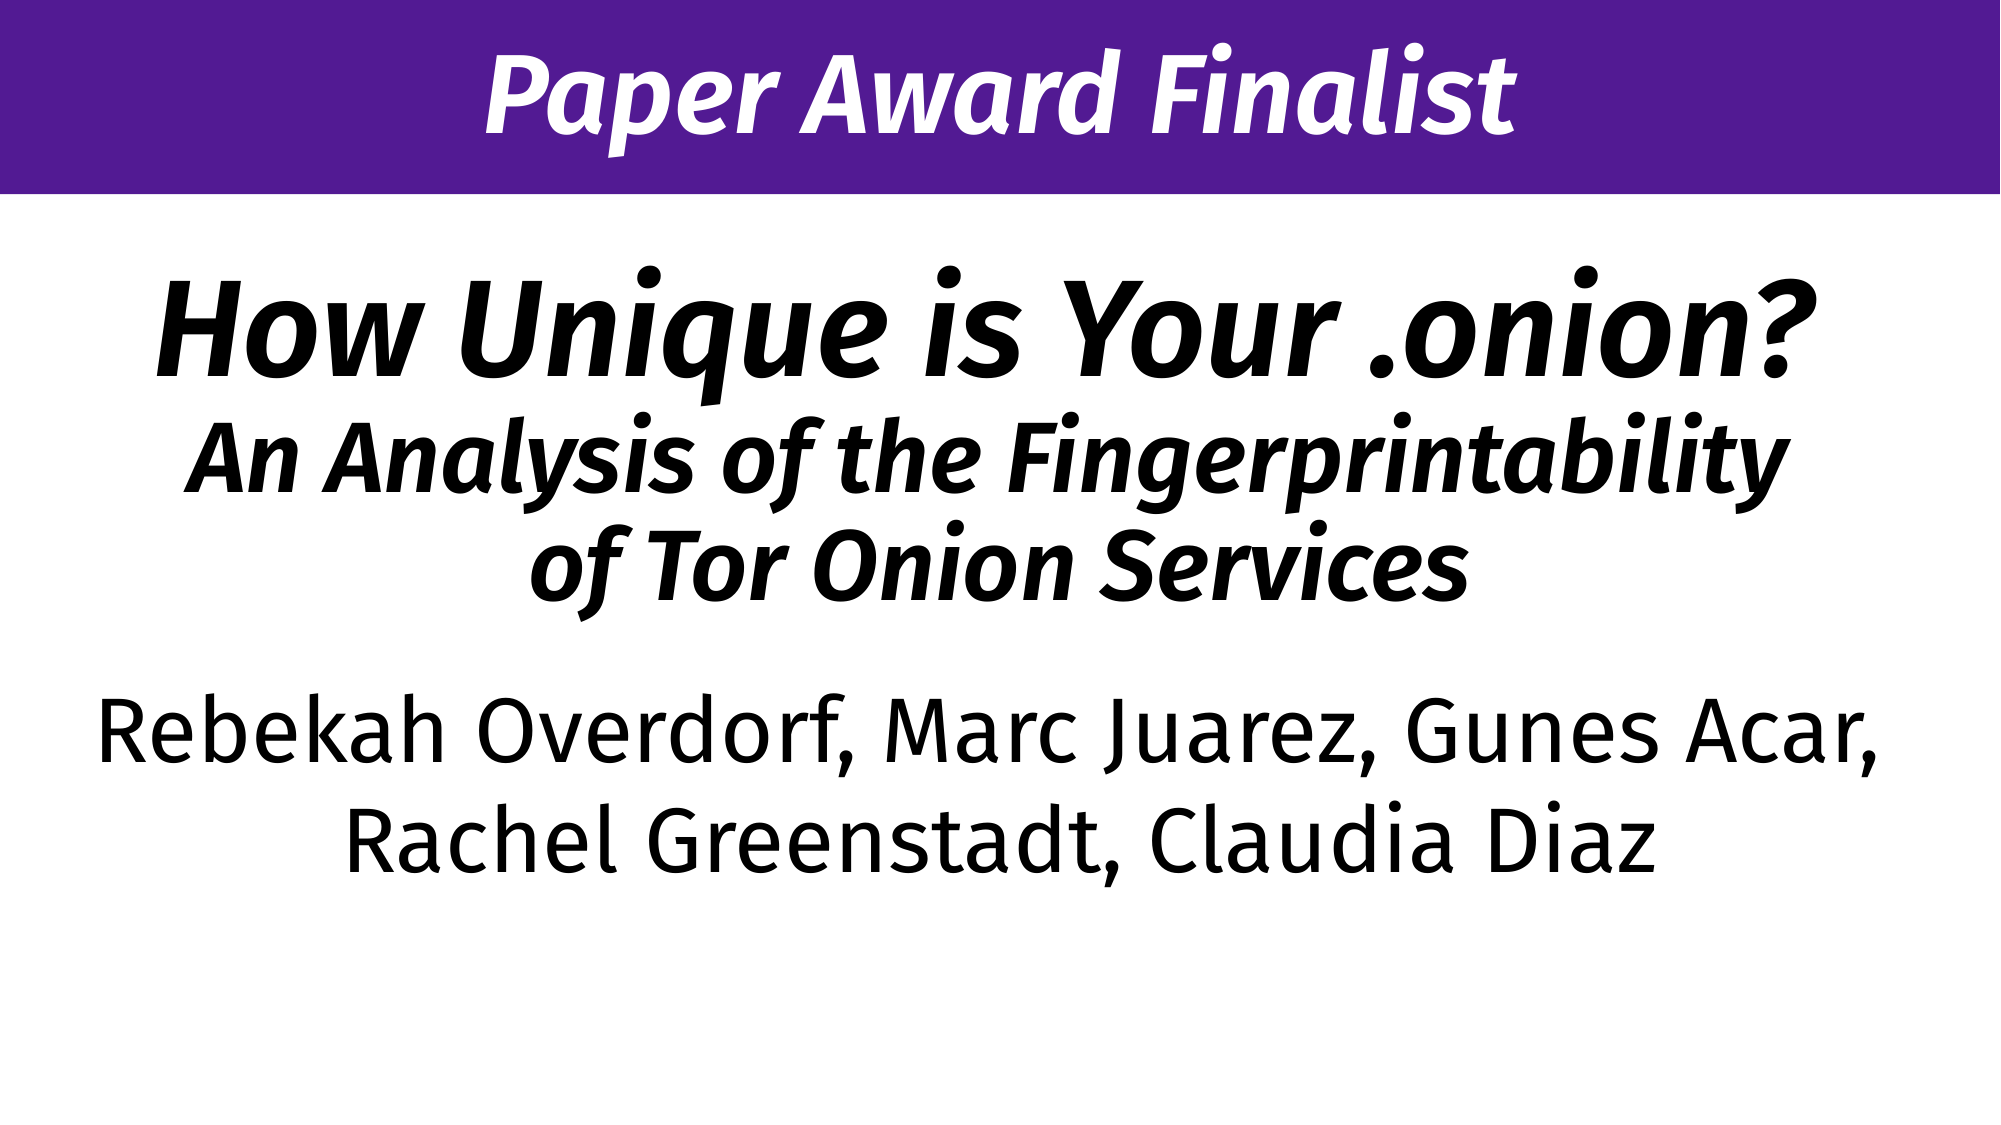

Paper Award Finalist
How Unique is Your .onion?
An Analysis of the Fingerprintability
of Tor Onion Services

Rebekah Overdorf, Marc Juarez, Gunes Acar,
Rachel Greenstadt, Claudia Diaz